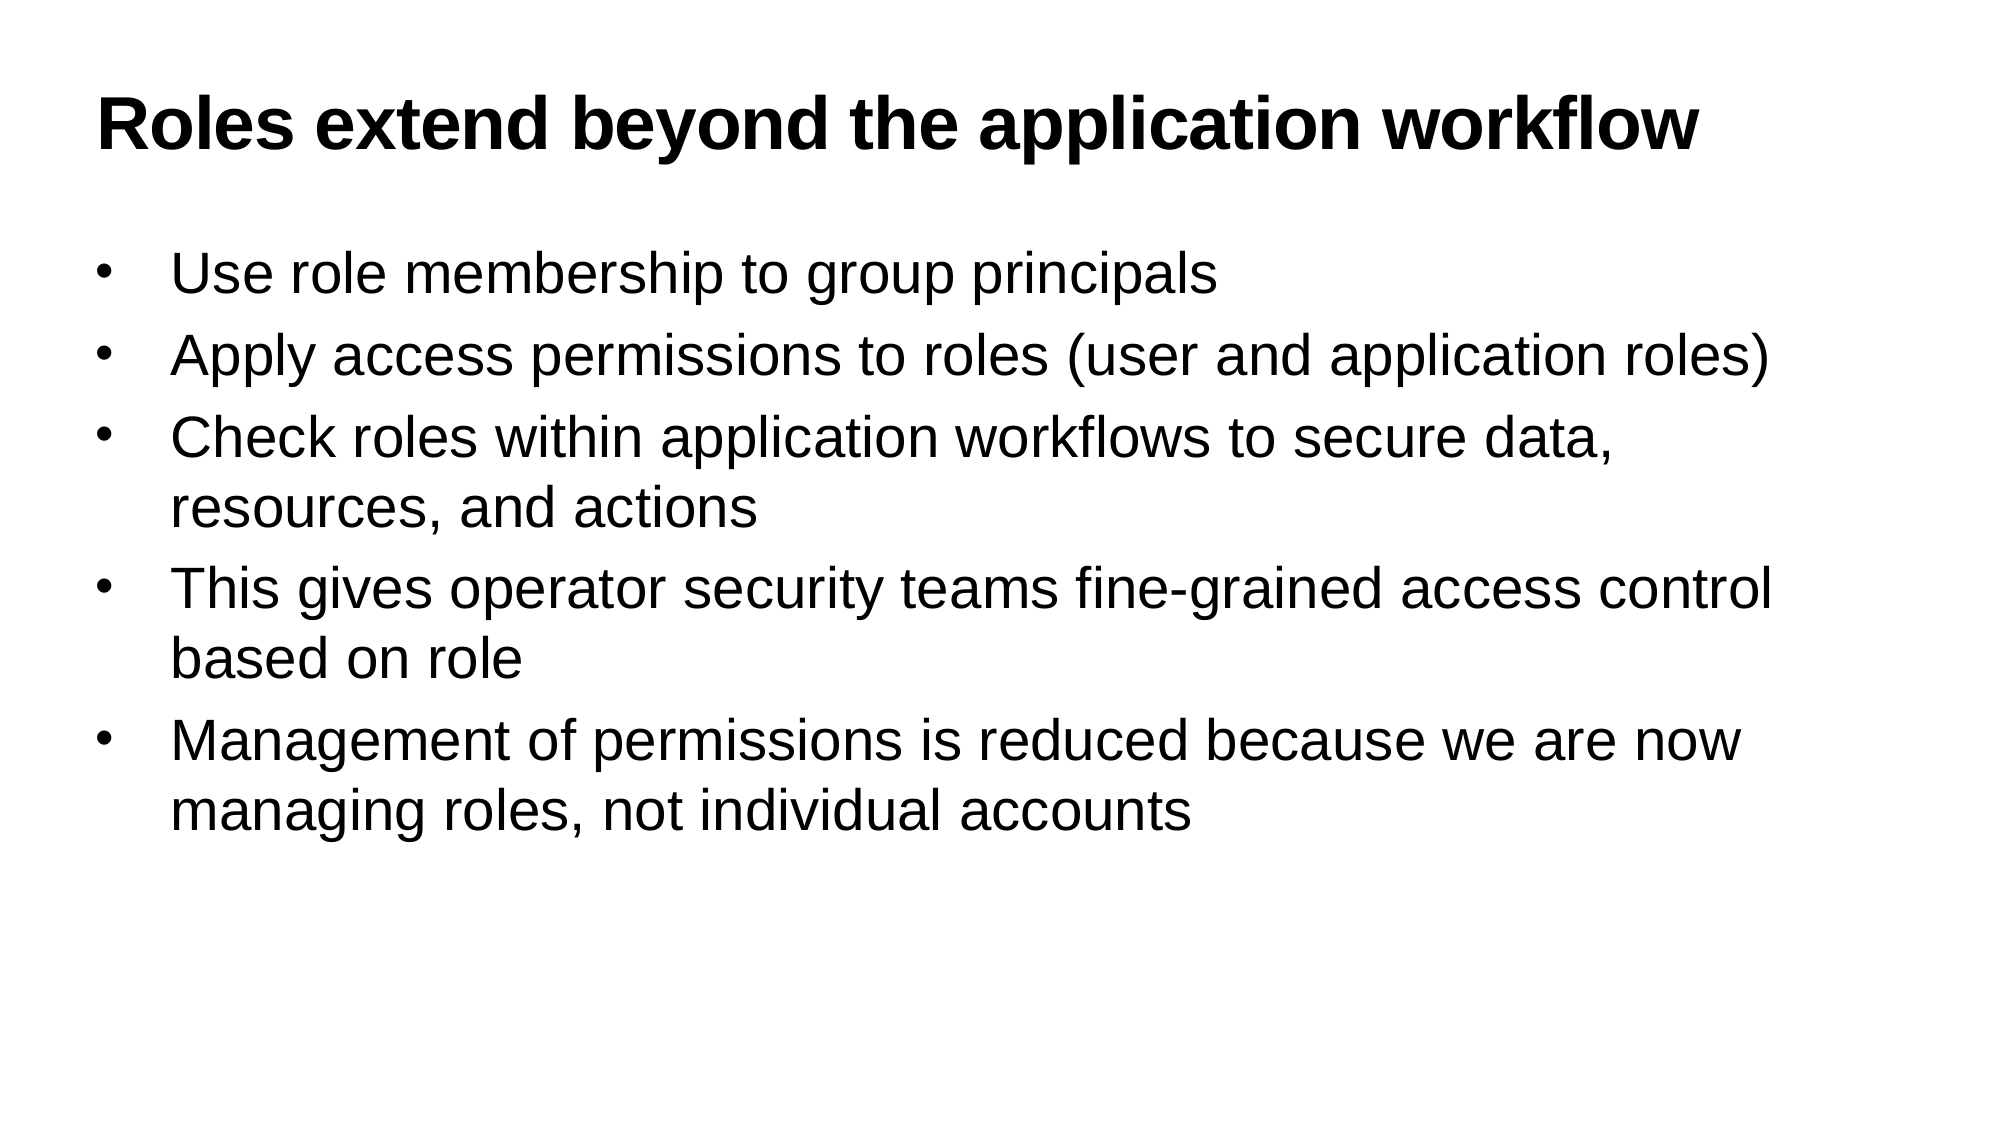

# Roles extend beyond the application workflow
Use role membership to group principals
Apply access permissions to roles (user and application roles)
Check roles within application workflows to secure data, resources, and actions
This gives operator security teams fine-grained access control based on role
Management of permissions is reduced because we are now managing roles, not individual accounts